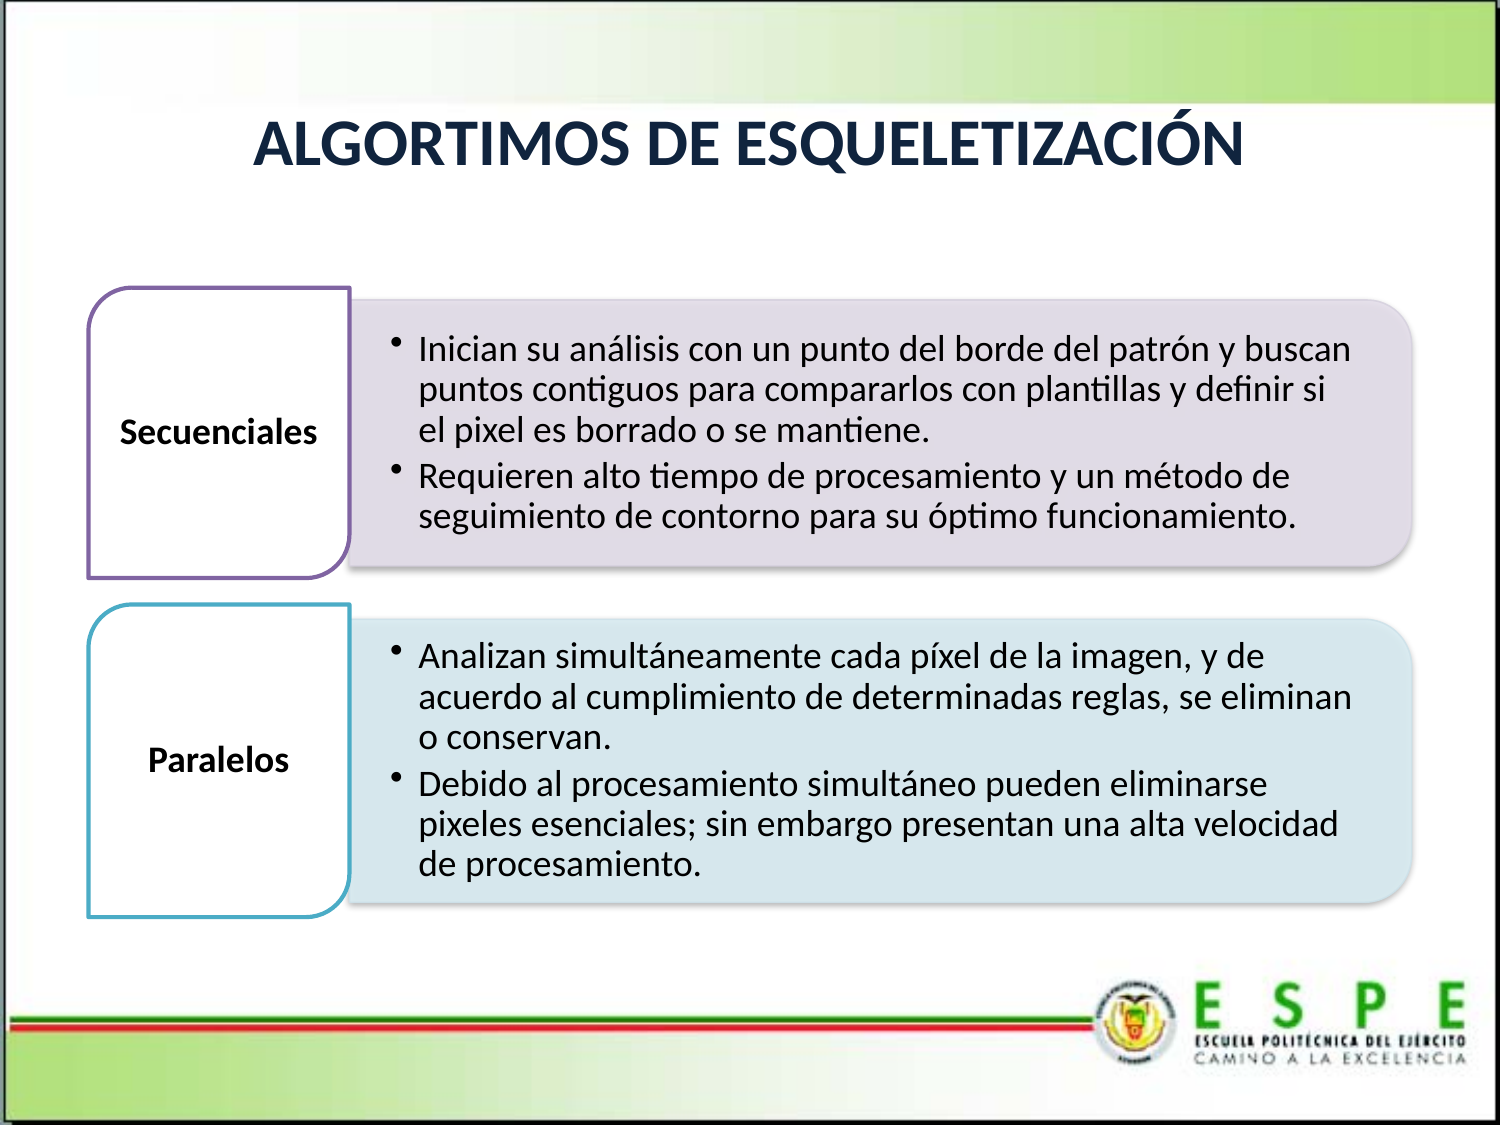

# ALGORTIMOS DE ESQUELETIZACIÓN
Inician su análisis con un punto del borde del patrón y buscan puntos contiguos para compararlos con plantillas y definir si el pixel es borrado o se mantiene.
Requieren alto tiempo de procesamiento y un método de seguimiento de contorno para su óptimo funcionamiento.
Secuenciales
Analizan simultáneamente cada píxel de la imagen, y de acuerdo al cumplimiento de determinadas reglas, se eliminan o conservan.
Debido al procesamiento simultáneo pueden eliminarse pixeles esenciales; sin embargo presentan una alta velocidad de procesamiento.
Paralelos